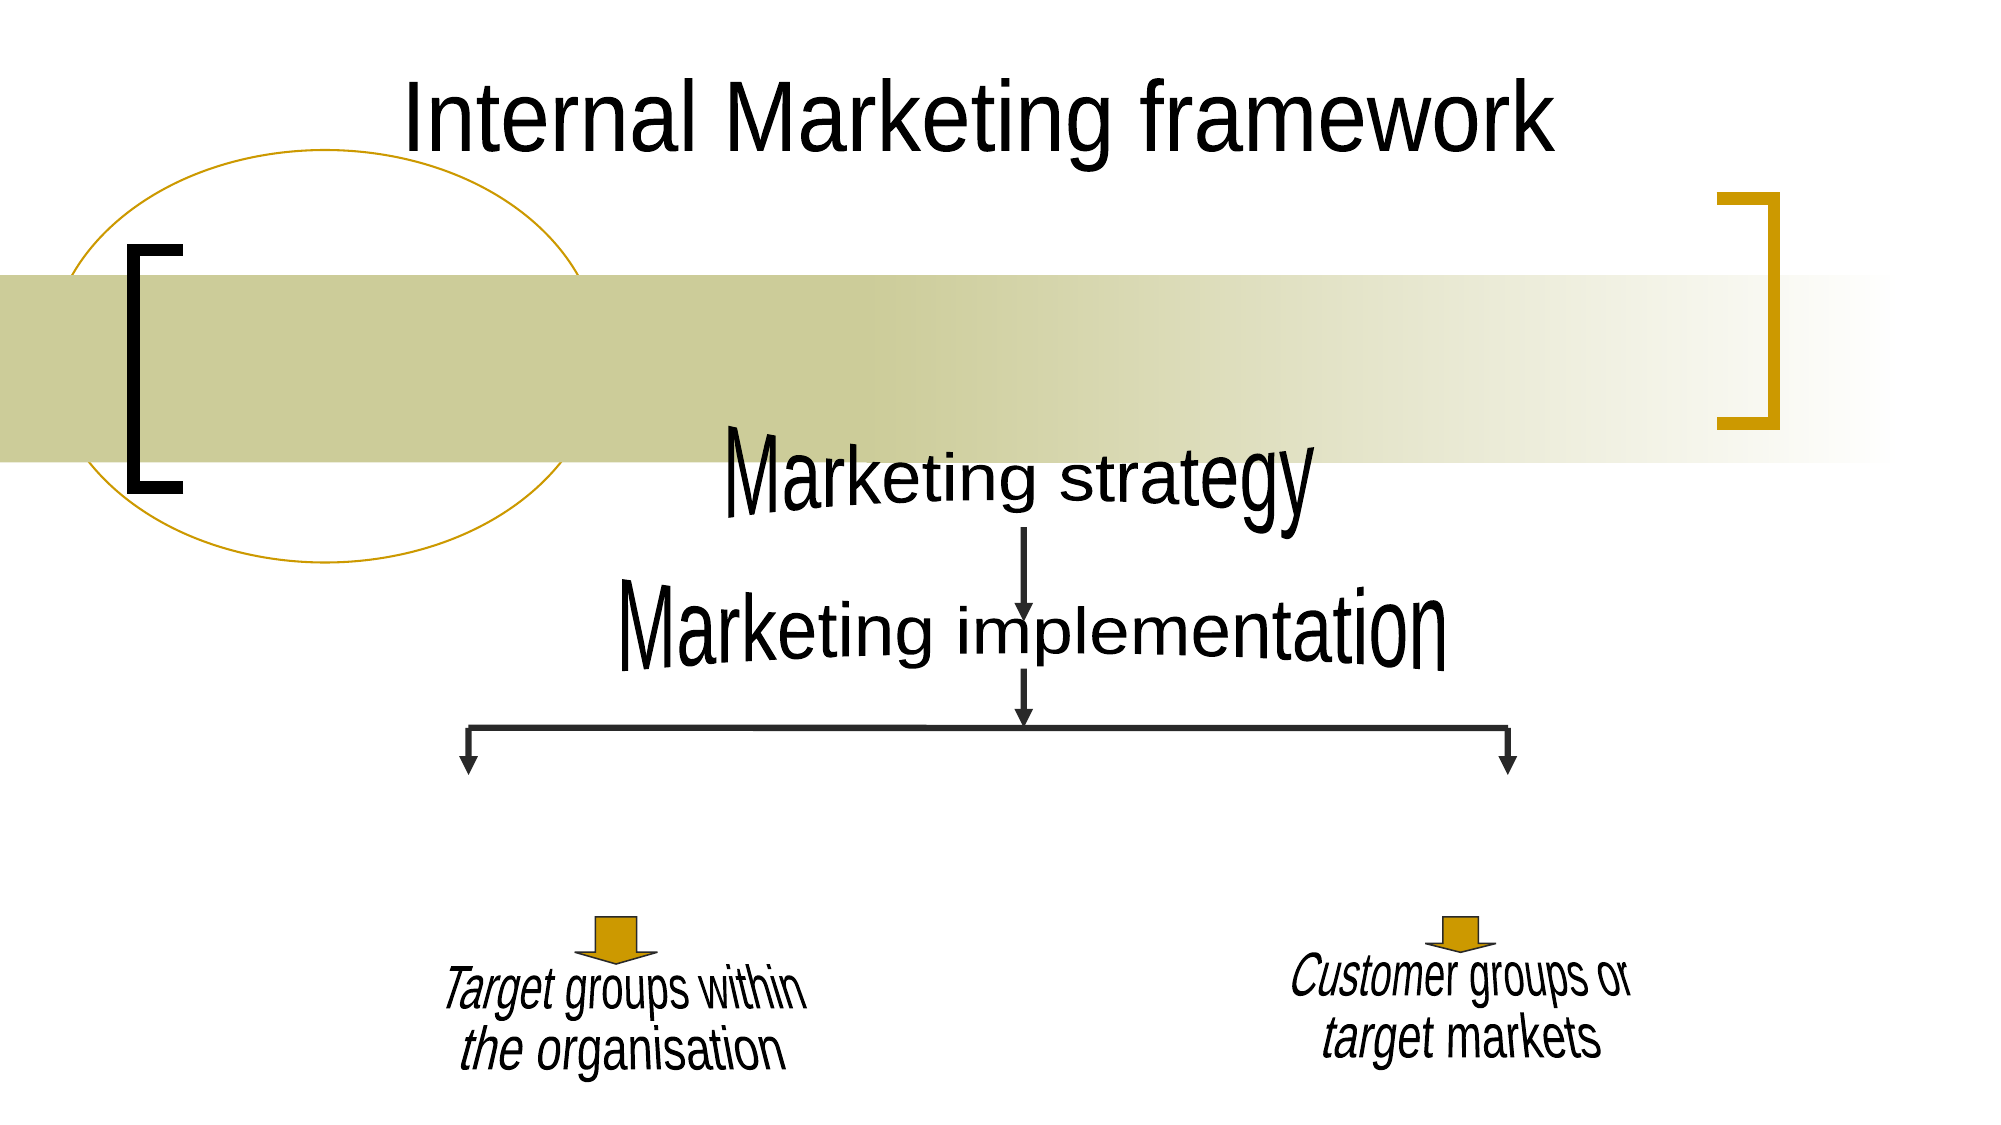

Internal Marketing framework
Marketing strategy

Marketing implementation

Internal marketing programme
Marketing mix
External marketing programme
Marketing mix

Customer groups or
target markets
Target groups within
the organisation